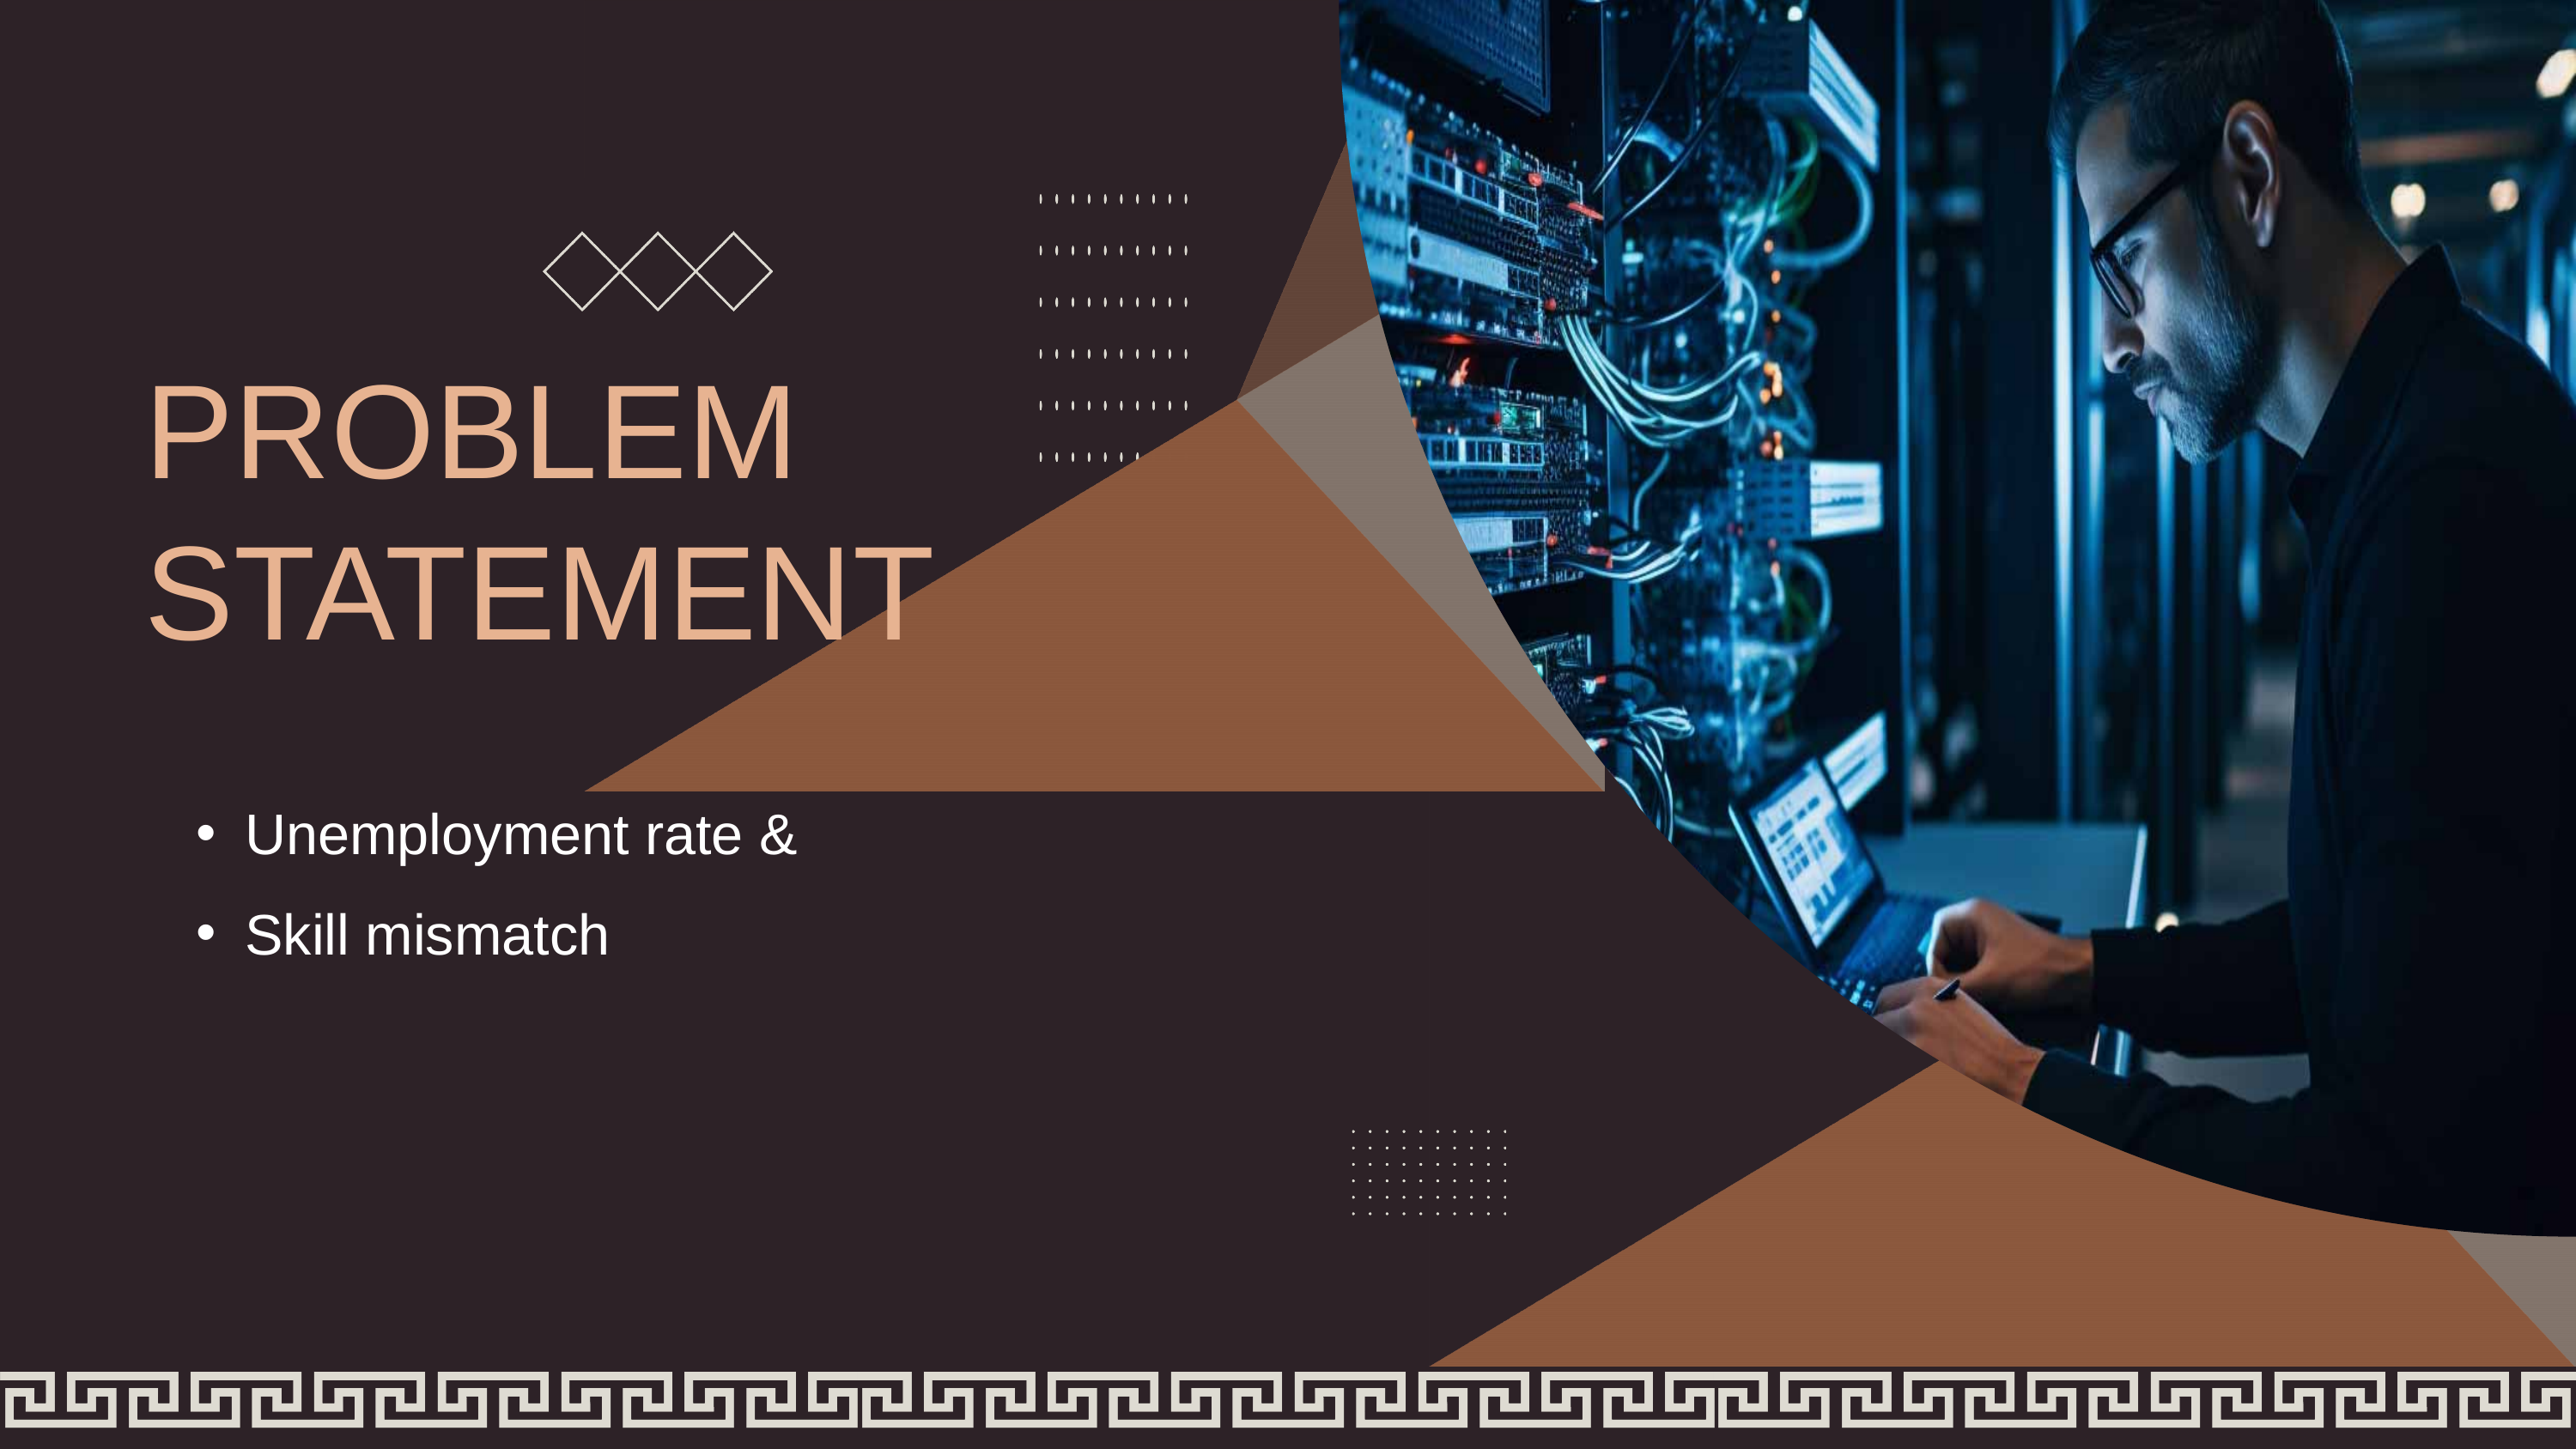

PROBLEM STATEMENT

Unemployment rate &

Skill mismatch